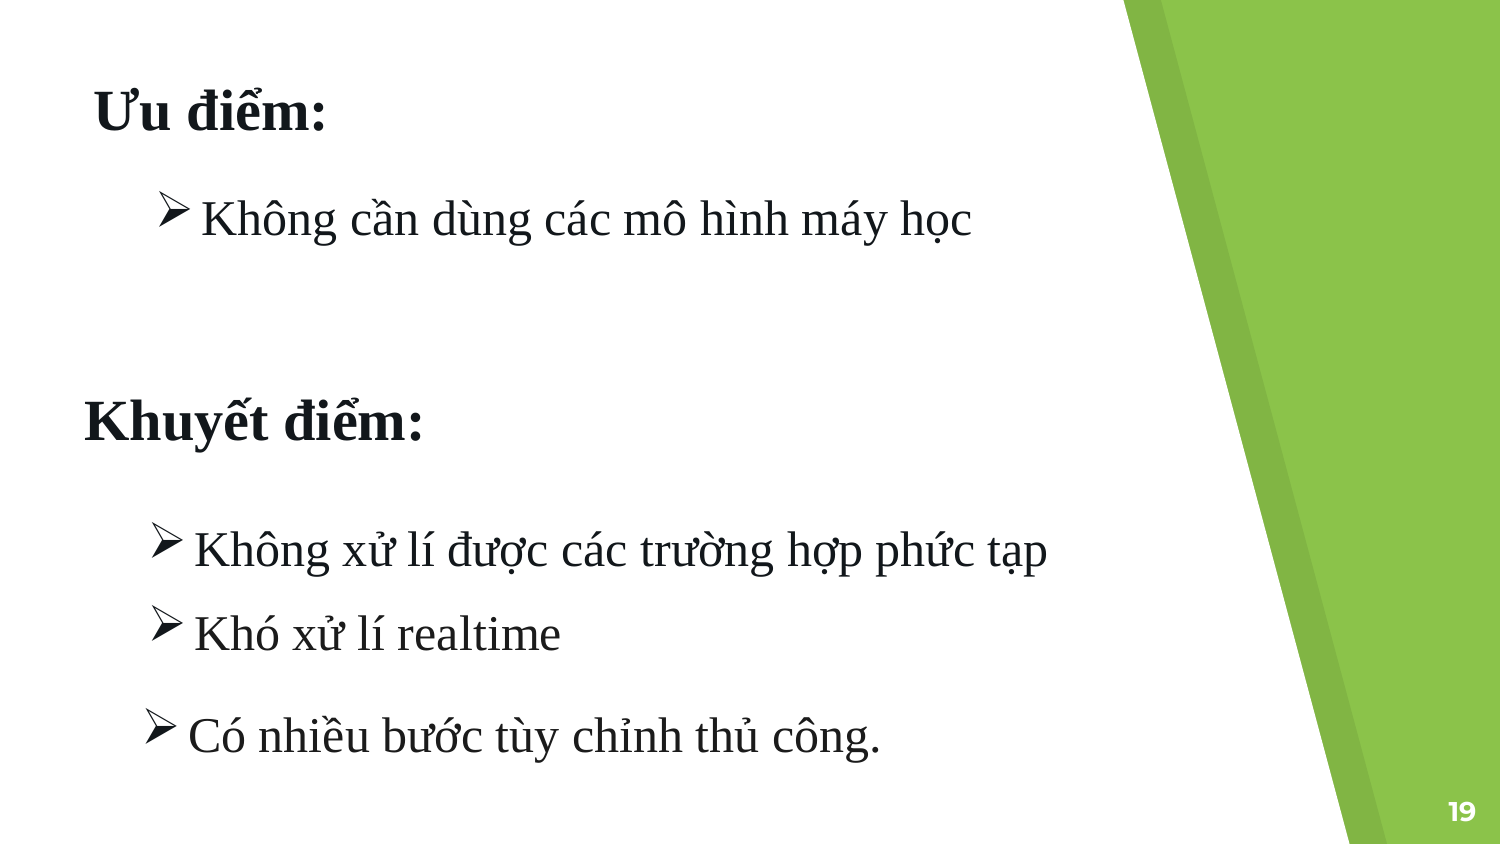

# Ưu điểm:

Không cần dùng các mô hình máy học

Khuyết điểm:
Không xử lí được các trường hợp phức tạp
Khó xử lí realtime
Có nhiều bước tùy chỉnh thủ công.
19